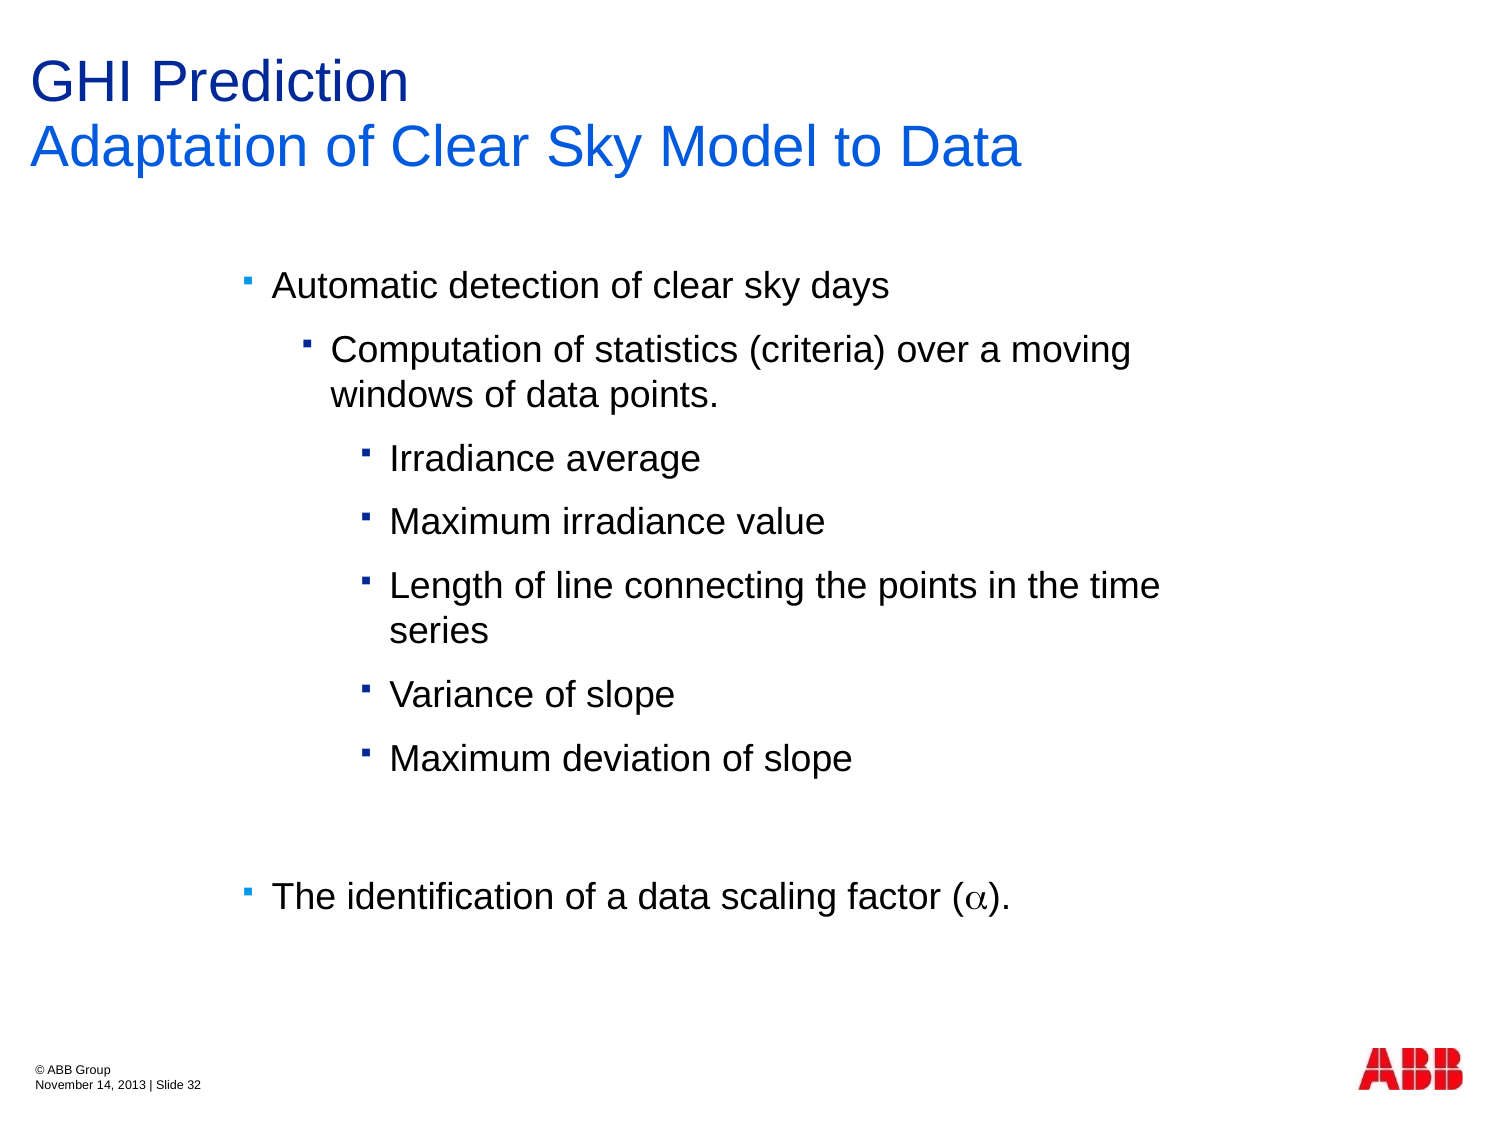

# GHI Prediction
Adaptation of Clear Sky Model to Data

Automatic detection of clear sky days
Computation of statistics (criteria) over a moving windows of data points.
Irradiance average
Maximum irradiance value
Length of line connecting the points in the time series
Variance of slope
Maximum deviation of slope

The identification of a data scaling factor (α).